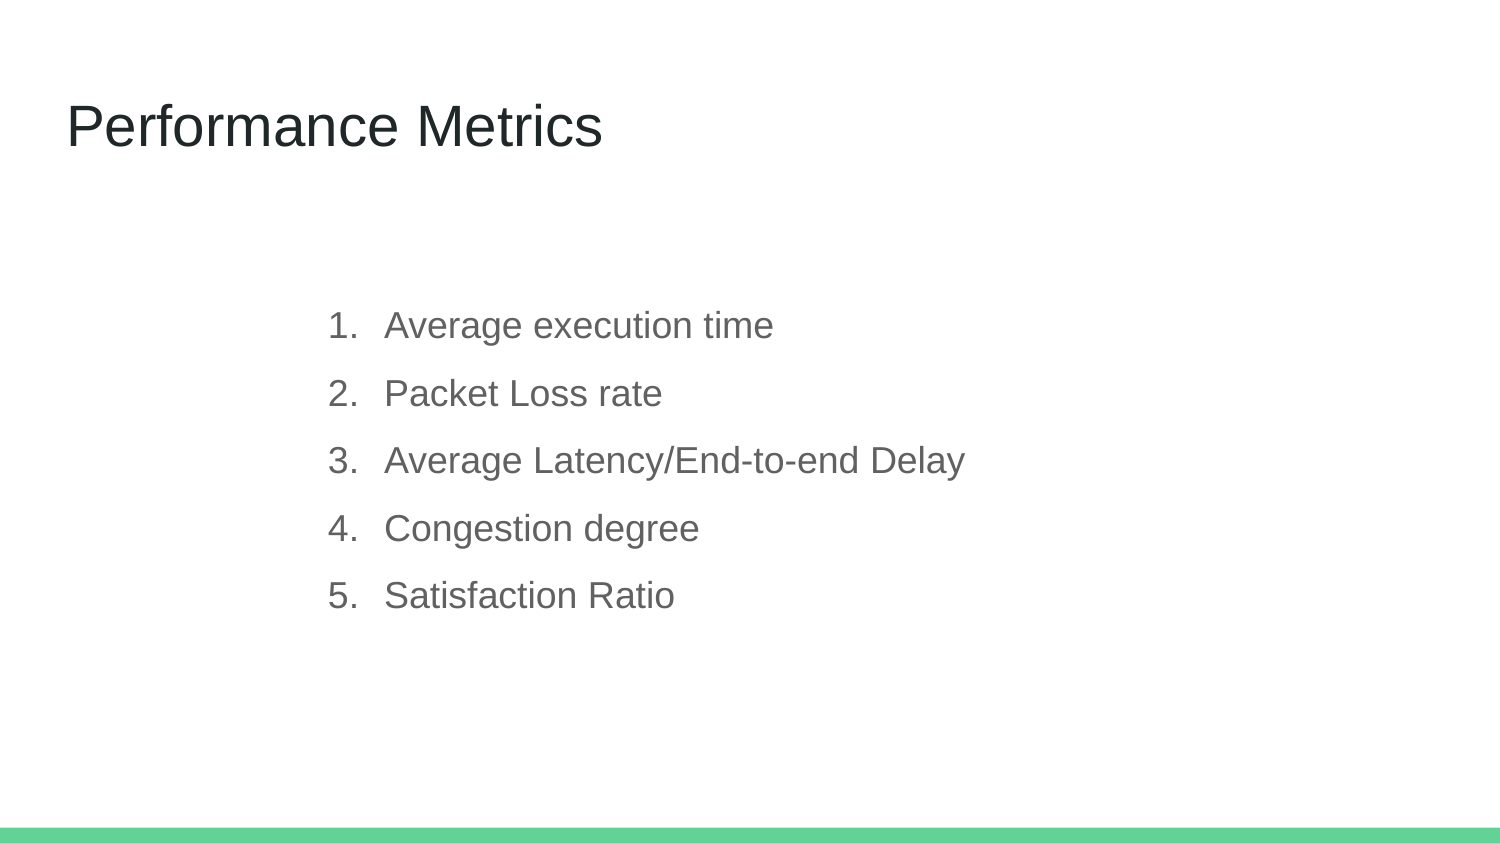

# Performance Metrics
Average execution time
Packet Loss rate
Average Latency/End-to-end Delay
Congestion degree
Satisfaction Ratio